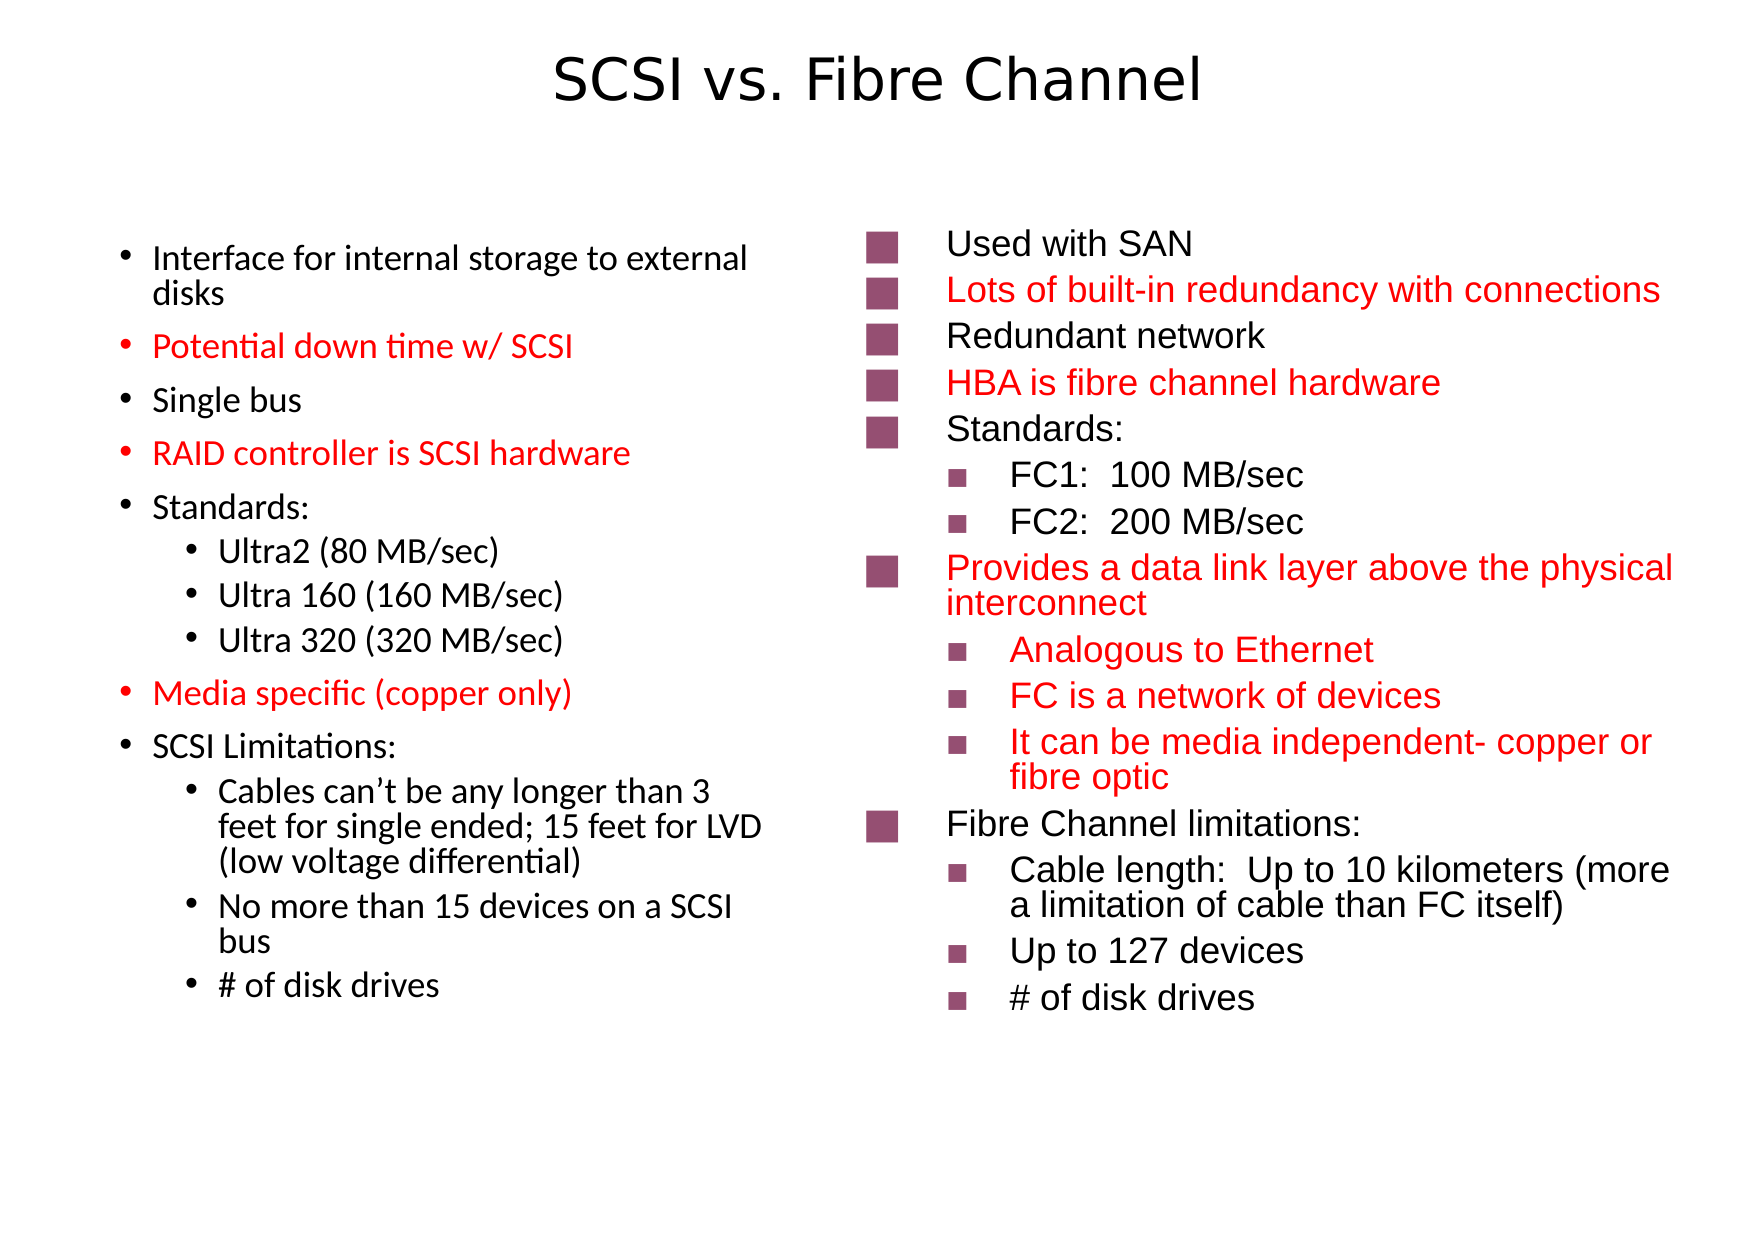

# SCSI vs. Fibre Channel
Used with SAN
Lots of built-in redundancy with connections
Redundant network
HBA is fibre channel hardware
Standards:
FC1:  100 MB/sec
FC2:  200 MB/sec
Provides a data link layer above the physical interconnect
Analogous to Ethernet
FC is a network of devices
It can be media independent- copper or fibre optic
Fibre Channel limitations:
Cable length:  Up to 10 kilometers (more a limitation of cable than FC itself)
Up to 127 devices
# of disk drives
Interface for internal storage to external disks
Potential down time w/ SCSI
Single bus
RAID controller is SCSI hardware
Standards:
Ultra2 (80 MB/sec)
Ultra 160 (160 MB/sec)
Ultra 320 (320 MB/sec)
Media specific (copper only)
SCSI Limitations:
Cables can’t be any longer than 3 feet for single ended; 15 feet for LVD (low voltage differential)
No more than 15 devices on a SCSI bus
# of disk drives